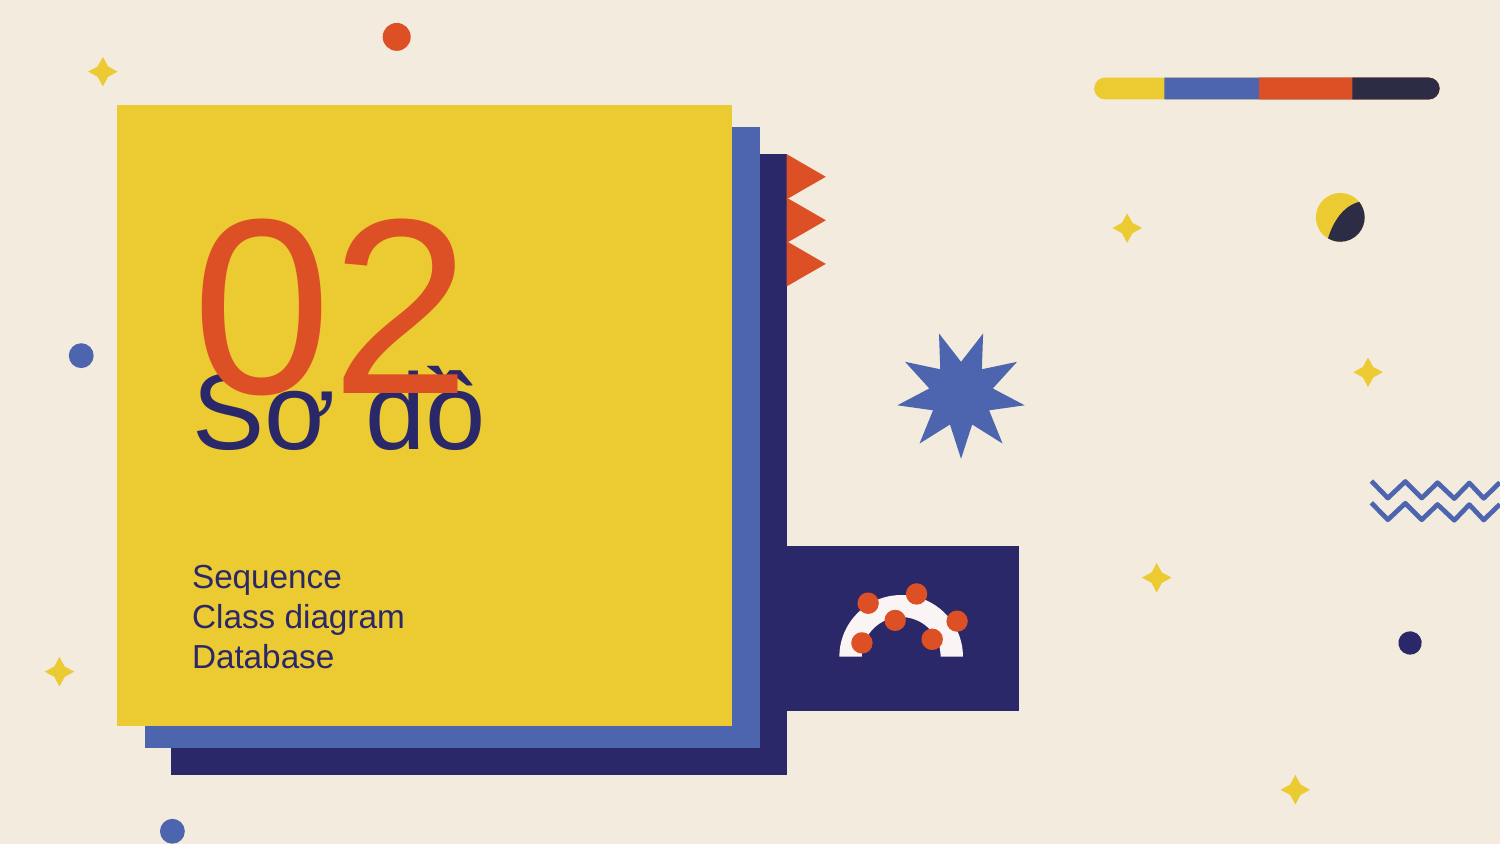

02
# Sơ đồ
Sequence
Class diagram
Database